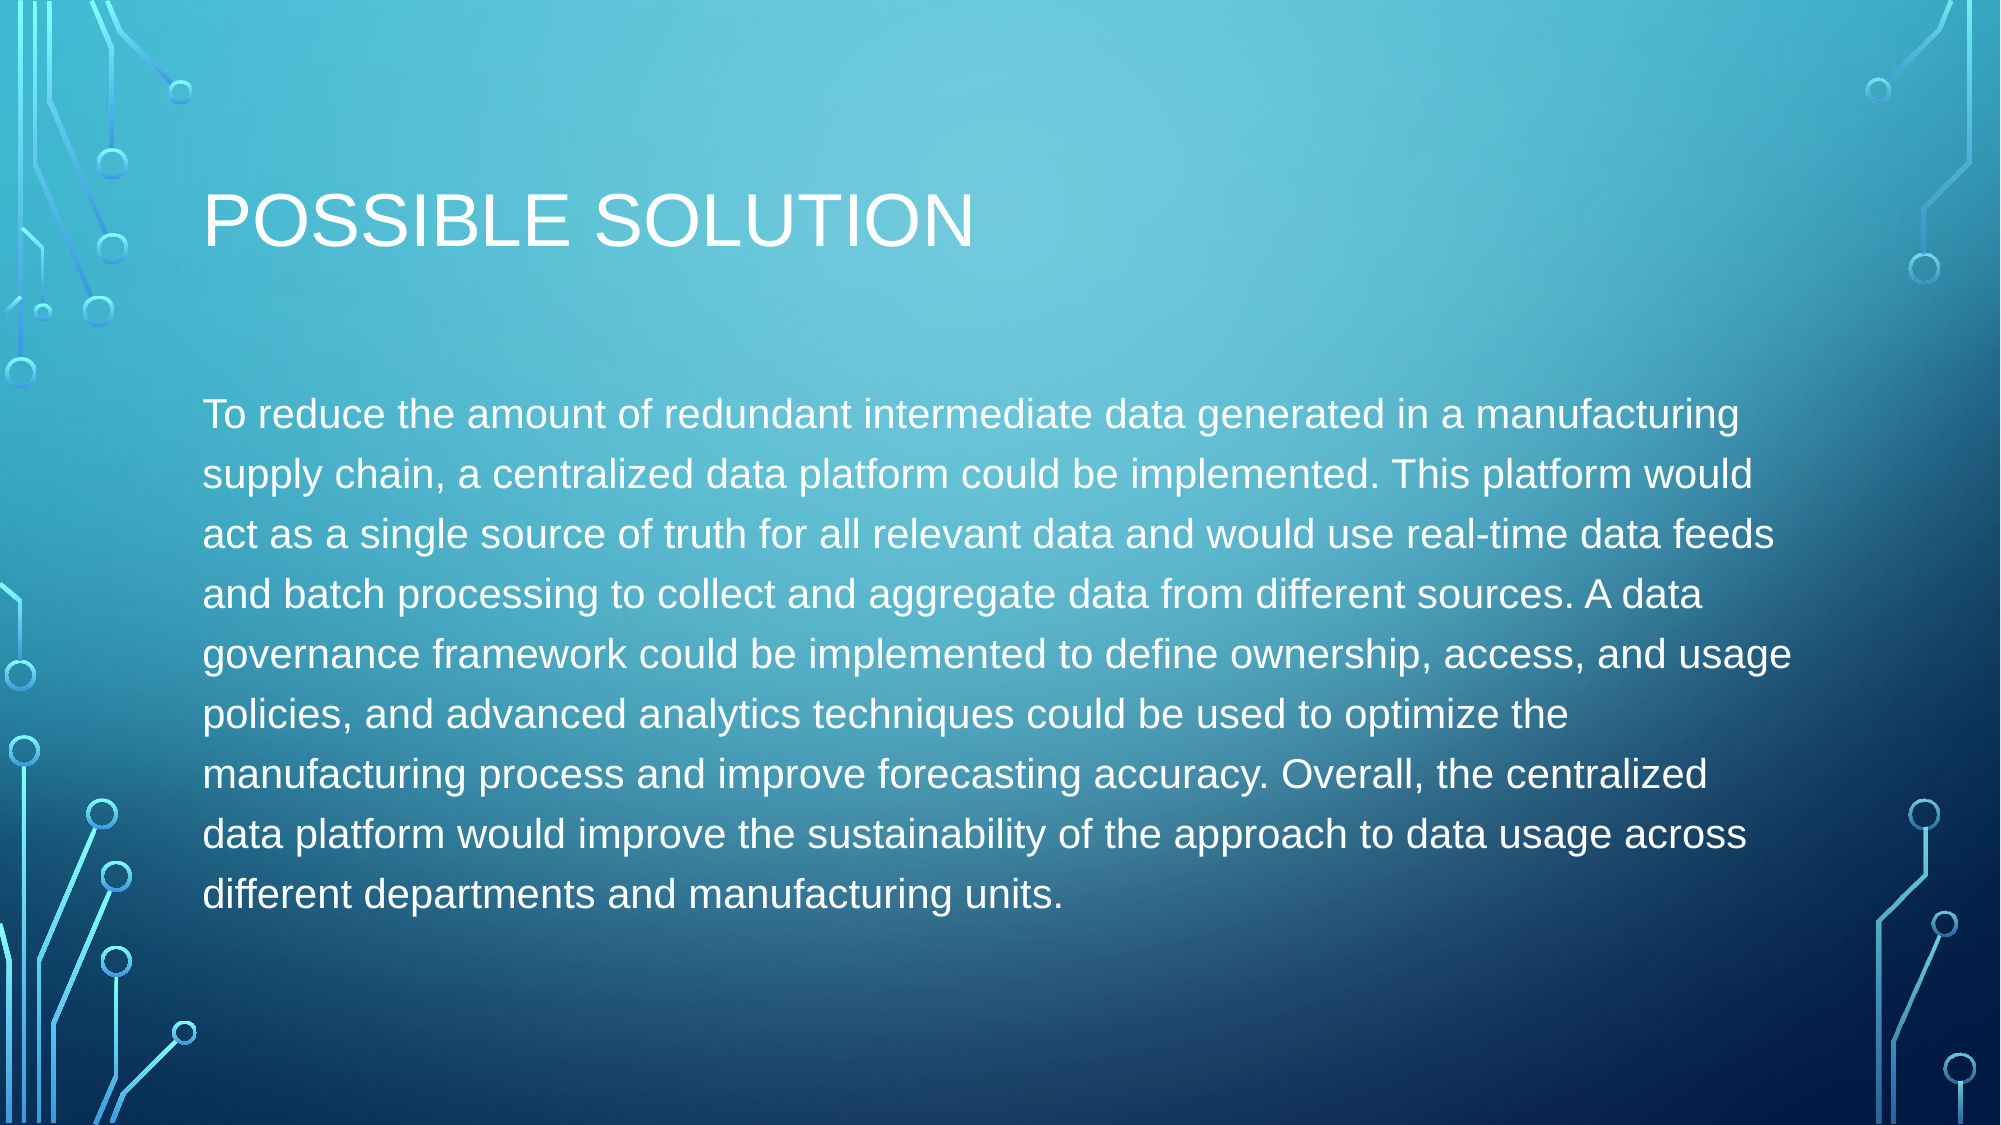

# Possible solution
To reduce the amount of redundant intermediate data generated in a manufacturing supply chain, a centralized data platform could be implemented. This platform would act as a single source of truth for all relevant data and would use real-time data feeds and batch processing to collect and aggregate data from different sources. A data governance framework could be implemented to define ownership, access, and usage policies, and advanced analytics techniques could be used to optimize the manufacturing process and improve forecasting accuracy. Overall, the centralized data platform would improve the sustainability of the approach to data usage across different departments and manufacturing units.